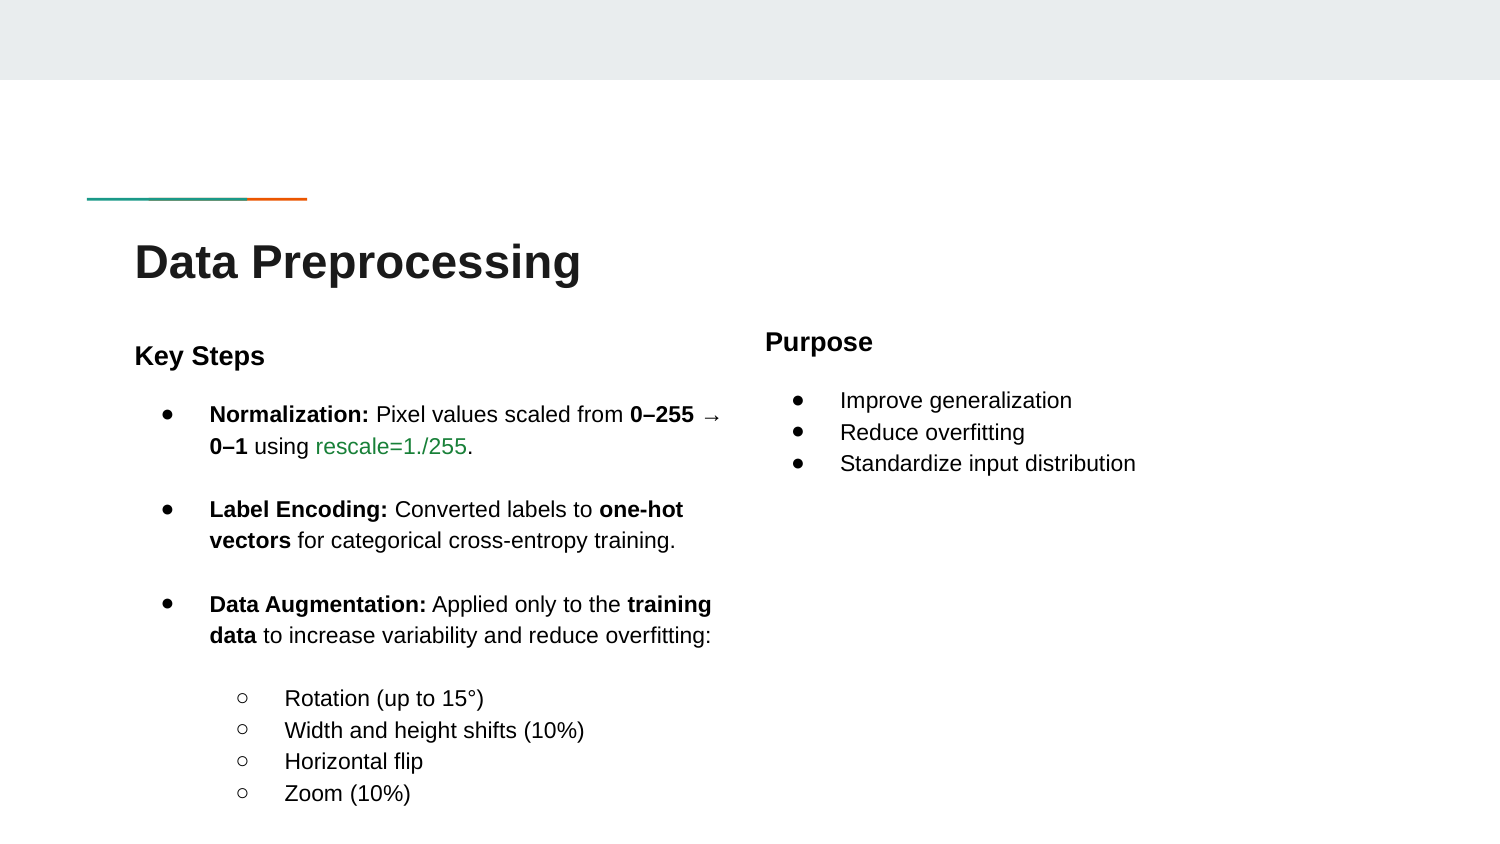

# Data Preprocessing
Purpose
Improve generalization
Reduce overfitting
Standardize input distribution
Key Steps
Normalization: Pixel values scaled from 0–255 → 0–1 using rescale=1./255.
Label Encoding: Converted labels to one-hot vectors for categorical cross-entropy training.
Data Augmentation: Applied only to the training data to increase variability and reduce overfitting:
Rotation (up to 15°)
Width and height shifts (10%)
Horizontal flip
Zoom (10%)